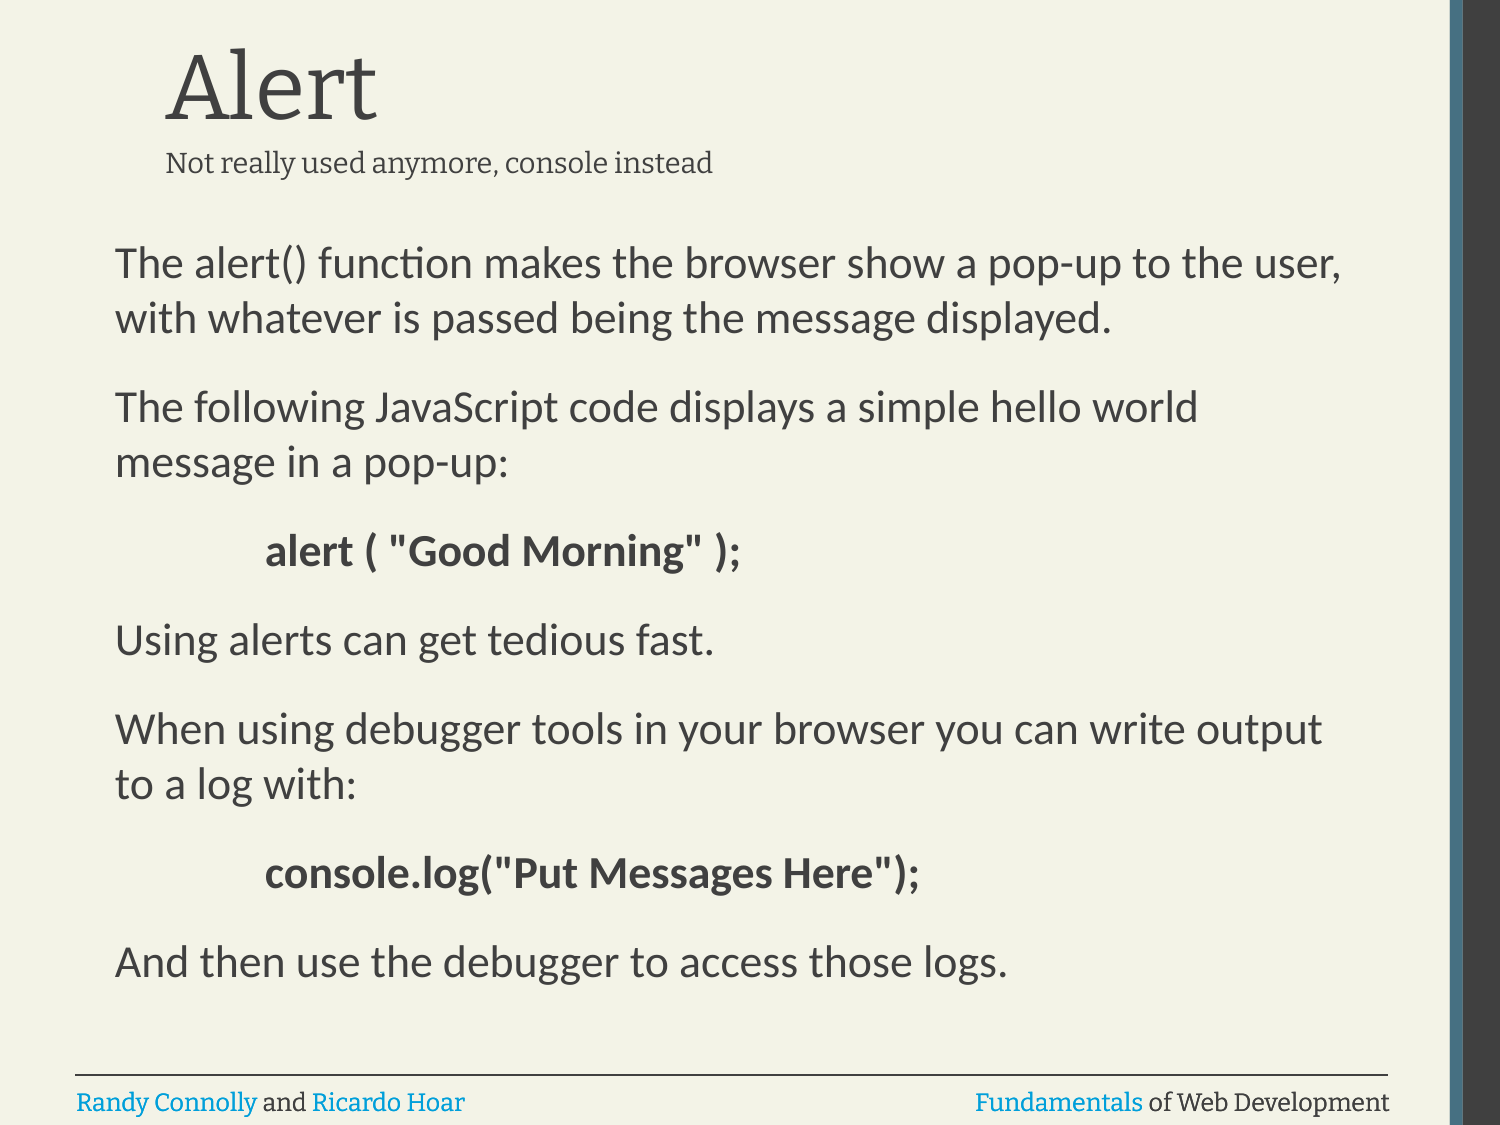

# Alert
Not really used anymore, console instead
The alert() function makes the browser show a pop-up to the user, with whatever is passed being the message displayed.
The following JavaScript code displays a simple hello world message in a pop-up:
	alert ( "Good Morning" );
Using alerts can get tedious fast.
When using debugger tools in your browser you can write output to a log with:
	console.log("Put Messages Here");
And then use the debugger to access those logs.